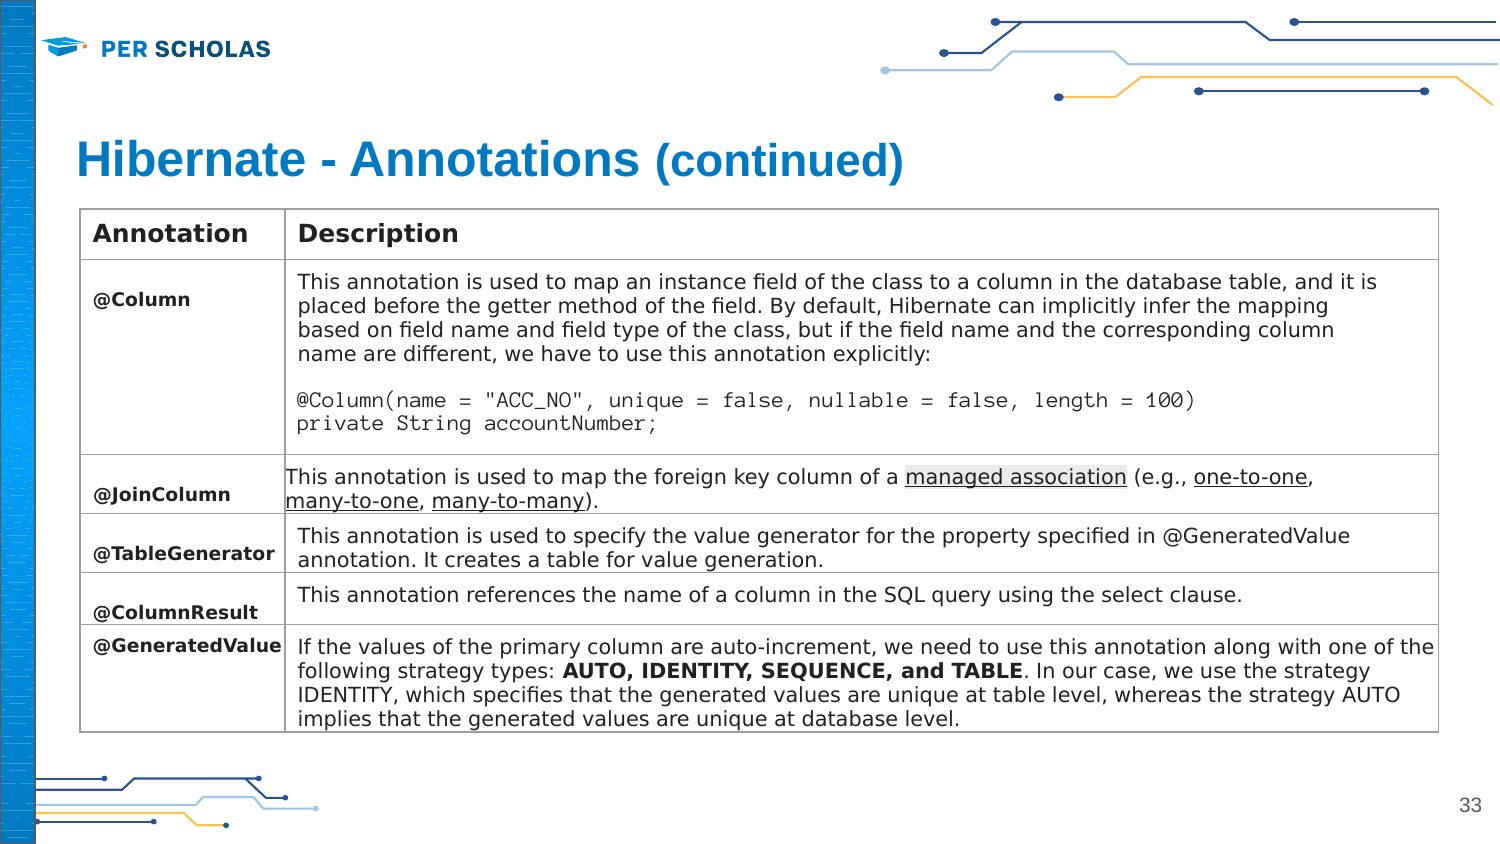

# Hibernate - Annotations (continued)
| Annotation | Description |
| --- | --- |
| @Column | This annotation is used to map an instance field of the class to a column in the database table, and it is placed before the getter method of the field. By default, Hibernate can implicitly infer the mapping based on field name and field type of the class, but if the field name and the corresponding column name are different, we have to use this annotation explicitly: @Column(name = "ACC\_NO", unique = false, nullable = false, length = 100) private String accountNumber; |
| @JoinColumn | This annotation is used to map the foreign key column of a managed association (e.g., one-to-one, many-to-one, many-to-many). |
| @TableGenerator | This annotation is used to specify the value generator for the property specified in @GeneratedValue annotation. It creates a table for value generation. |
| @ColumnResult | This annotation references the name of a column in the SQL query using the select clause. |
| @GeneratedValue | If the values of the primary column are auto-increment, we need to use this annotation along with one of the following strategy types: AUTO, IDENTITY, SEQUENCE, and TABLE. In our case, we use the strategy IDENTITY, which specifies that the generated values are unique at table level, whereas the strategy AUTO implies that the generated values are unique at database level. |